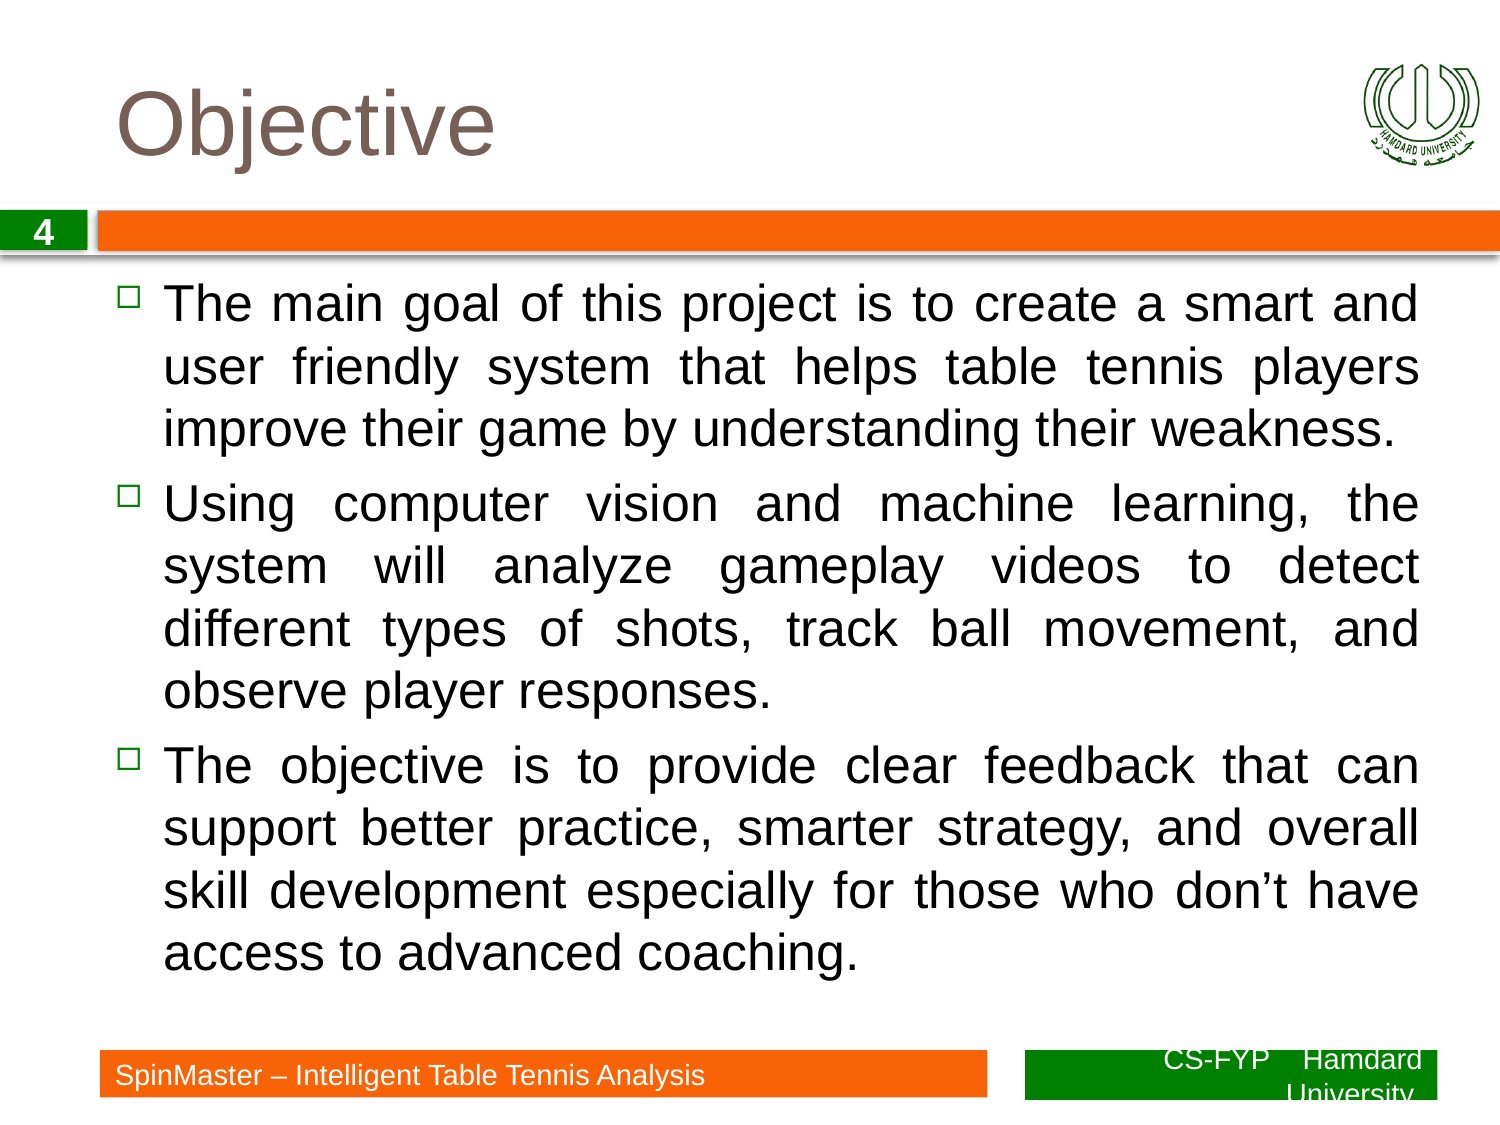

# Objective
4
The main goal of this project is to create a smart and user friendly system that helps table tennis players improve their game by understanding their weakness.
Using computer vision and machine learning, the system will analyze gameplay videos to detect different types of shots, track ball movement, and observe player responses.
The objective is to provide clear feedback that can support better practice, smarter strategy, and overall skill development especially for those who don’t have access to advanced coaching.

SpinMaster – Intelligent Table Tennis Analysis
CS-FYP    Hamdard University